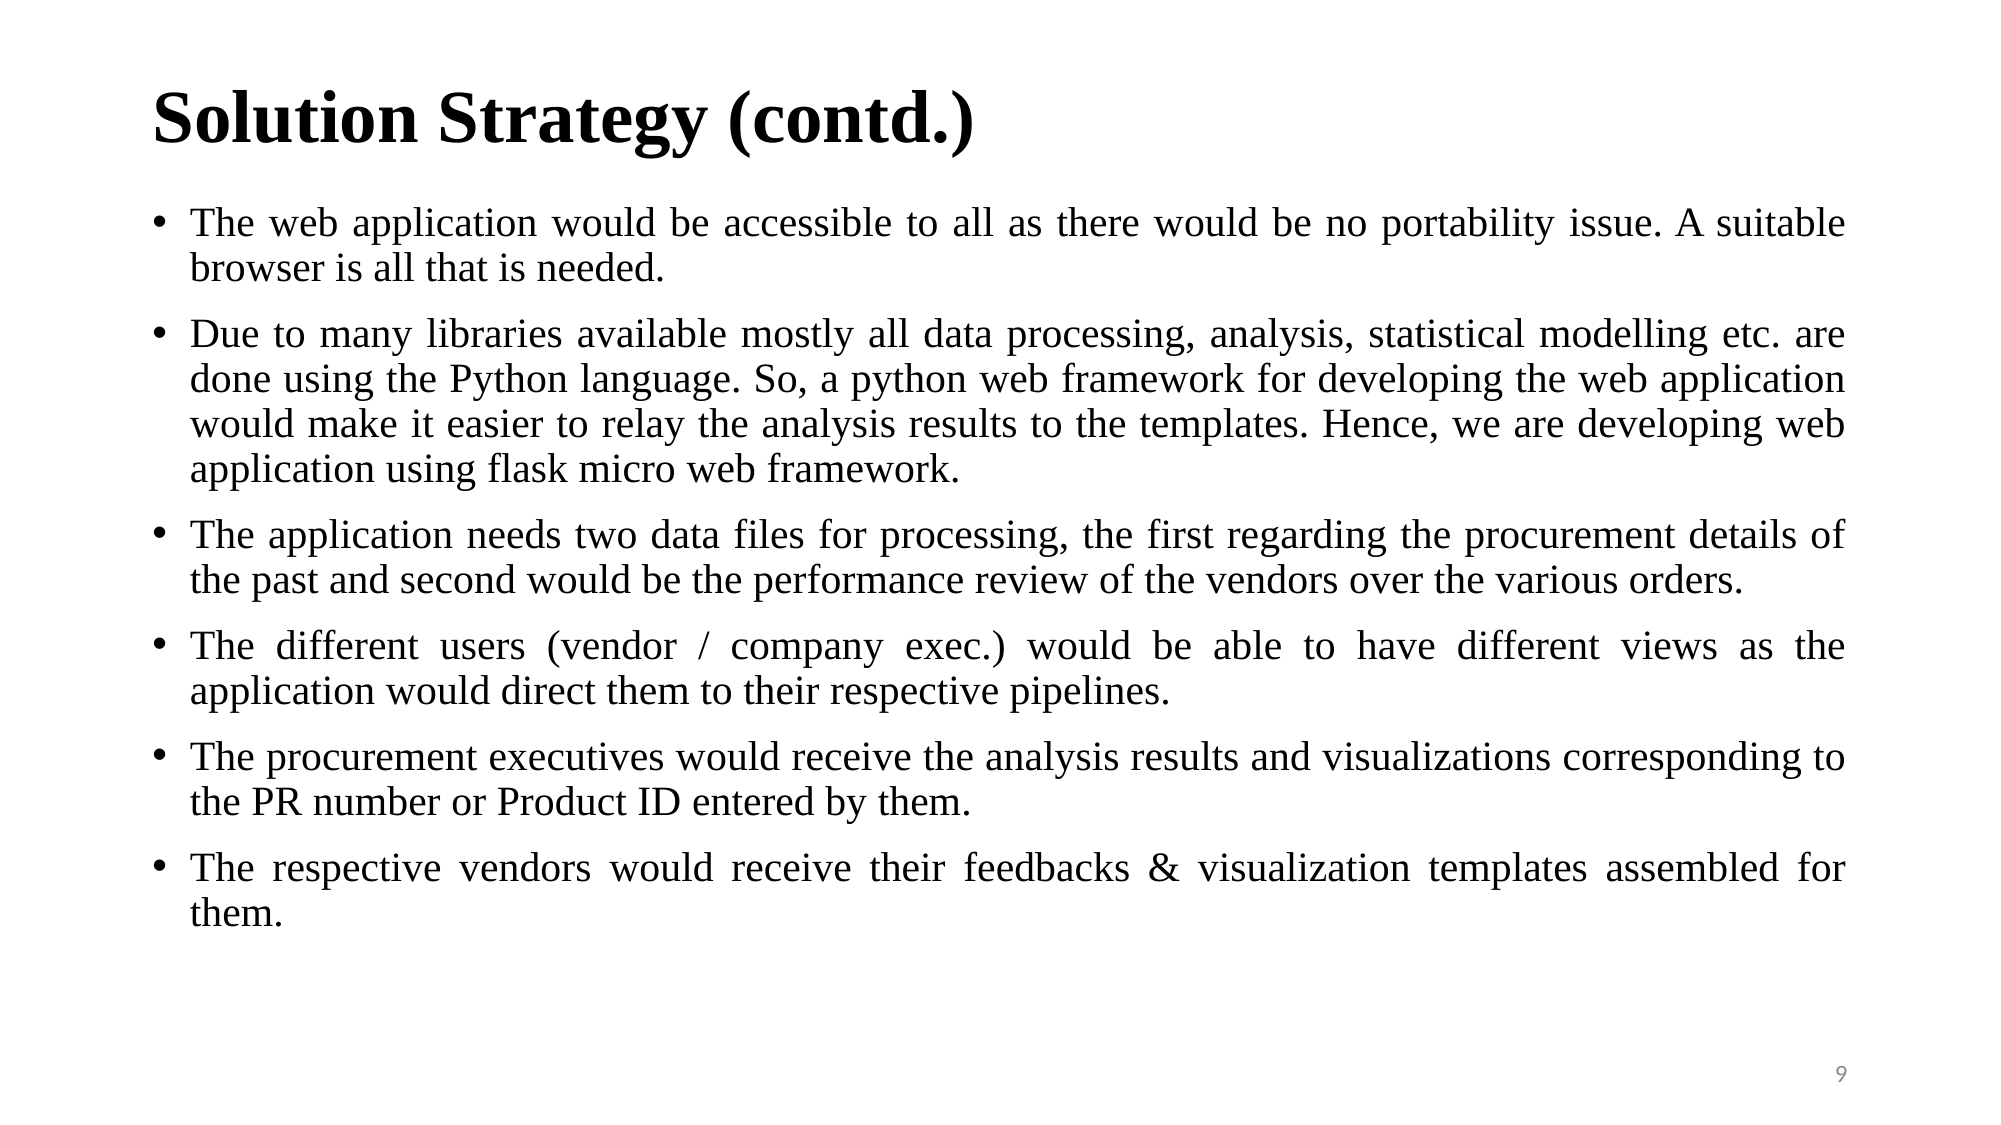

# Solution Strategy (contd.)
The web application would be accessible to all as there would be no portability issue. A suitable browser is all that is needed.
Due to many libraries available mostly all data processing, analysis, statistical modelling etc. are done using the Python language. So, a python web framework for developing the web application would make it easier to relay the analysis results to the templates. Hence, we are developing web application using flask micro web framework.
The application needs two data files for processing, the first regarding the procurement details of the past and second would be the performance review of the vendors over the various orders.
The different users (vendor / company exec.) would be able to have different views as the application would direct them to their respective pipelines.
The procurement executives would receive the analysis results and visualizations corresponding to the PR number or Product ID entered by them.
The respective vendors would receive their feedbacks & visualization templates assembled for them.
9